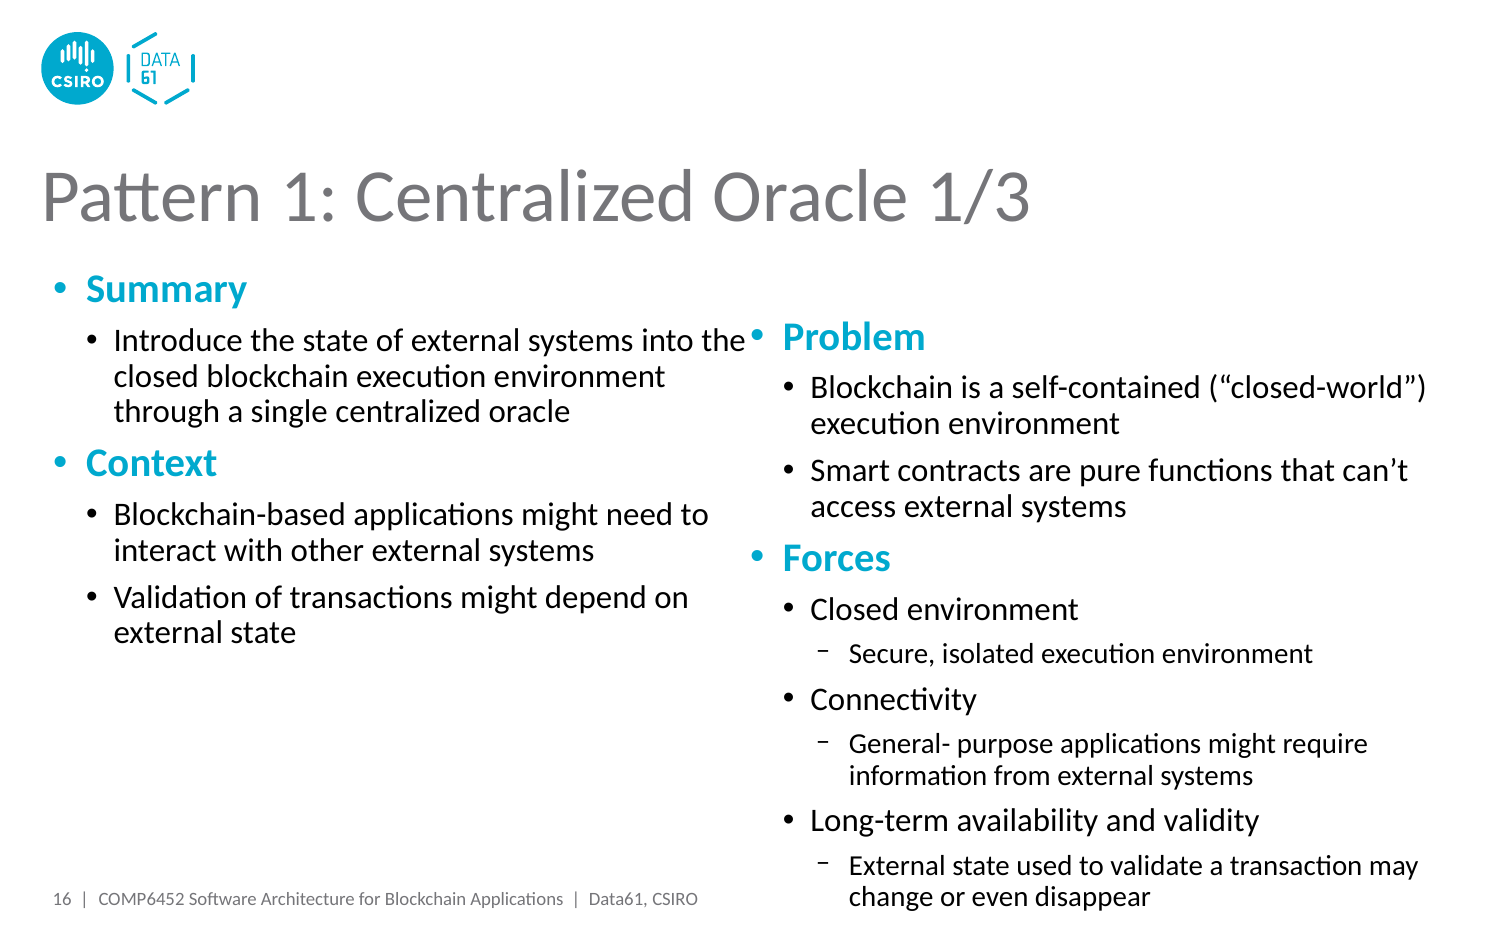

# Pattern 1: Centralized Oracle 1/3
Summary
Introduce the state of external systems into the closed blockchain execution environment through a single centralized oracle
Context
Blockchain-based applications might need to interact with other external systems
Validation of transactions might depend on external state

Problem
Blockchain is a self-contained (“closed-world”) execution environment
Smart contracts are pure functions that can’t access external systems
Forces
Closed environment
Secure, isolated execution environment
Connectivity
General- purpose applications might require information from external systems
Long-term availability and validity
External state used to validate a transaction may change or even disappear
16  |
COMP6452 Software Architecture for Blockchain Applications  |  Data61, CSIRO